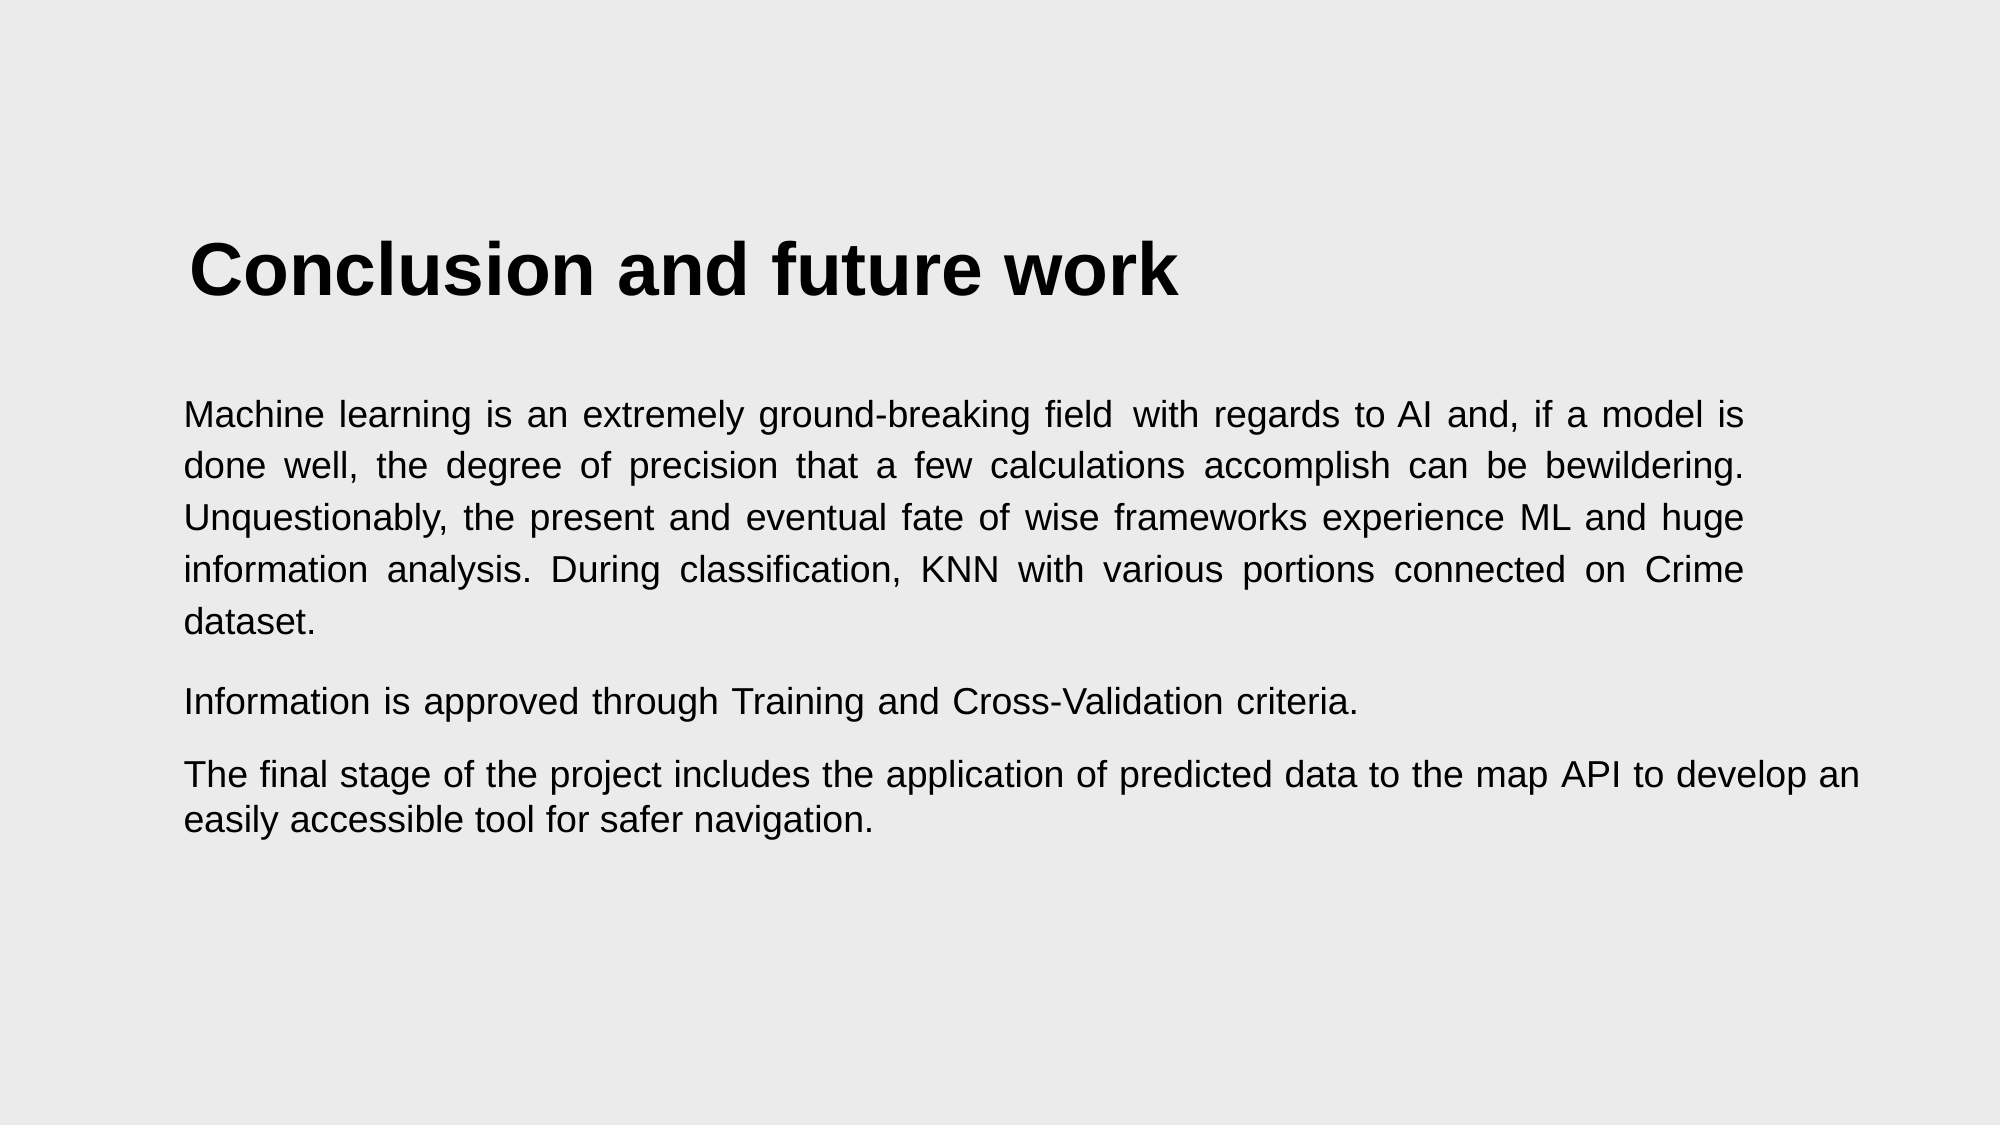

Conclusion and future work
Machine learning is an extremely ground-breaking field with regards to AI and, if a model is done well, the degree of precision that a few calculations accomplish can be bewildering. Unquestionably, the present and eventual fate of wise frameworks experience ML and huge information analysis. During classification, KNN with various portions connected on Crime dataset.

Information is approved through Training and Cross-Validation criteria.

The final stage of the project includes the application of predicted data to the map API to develop an easily accessible tool for safer navigation.